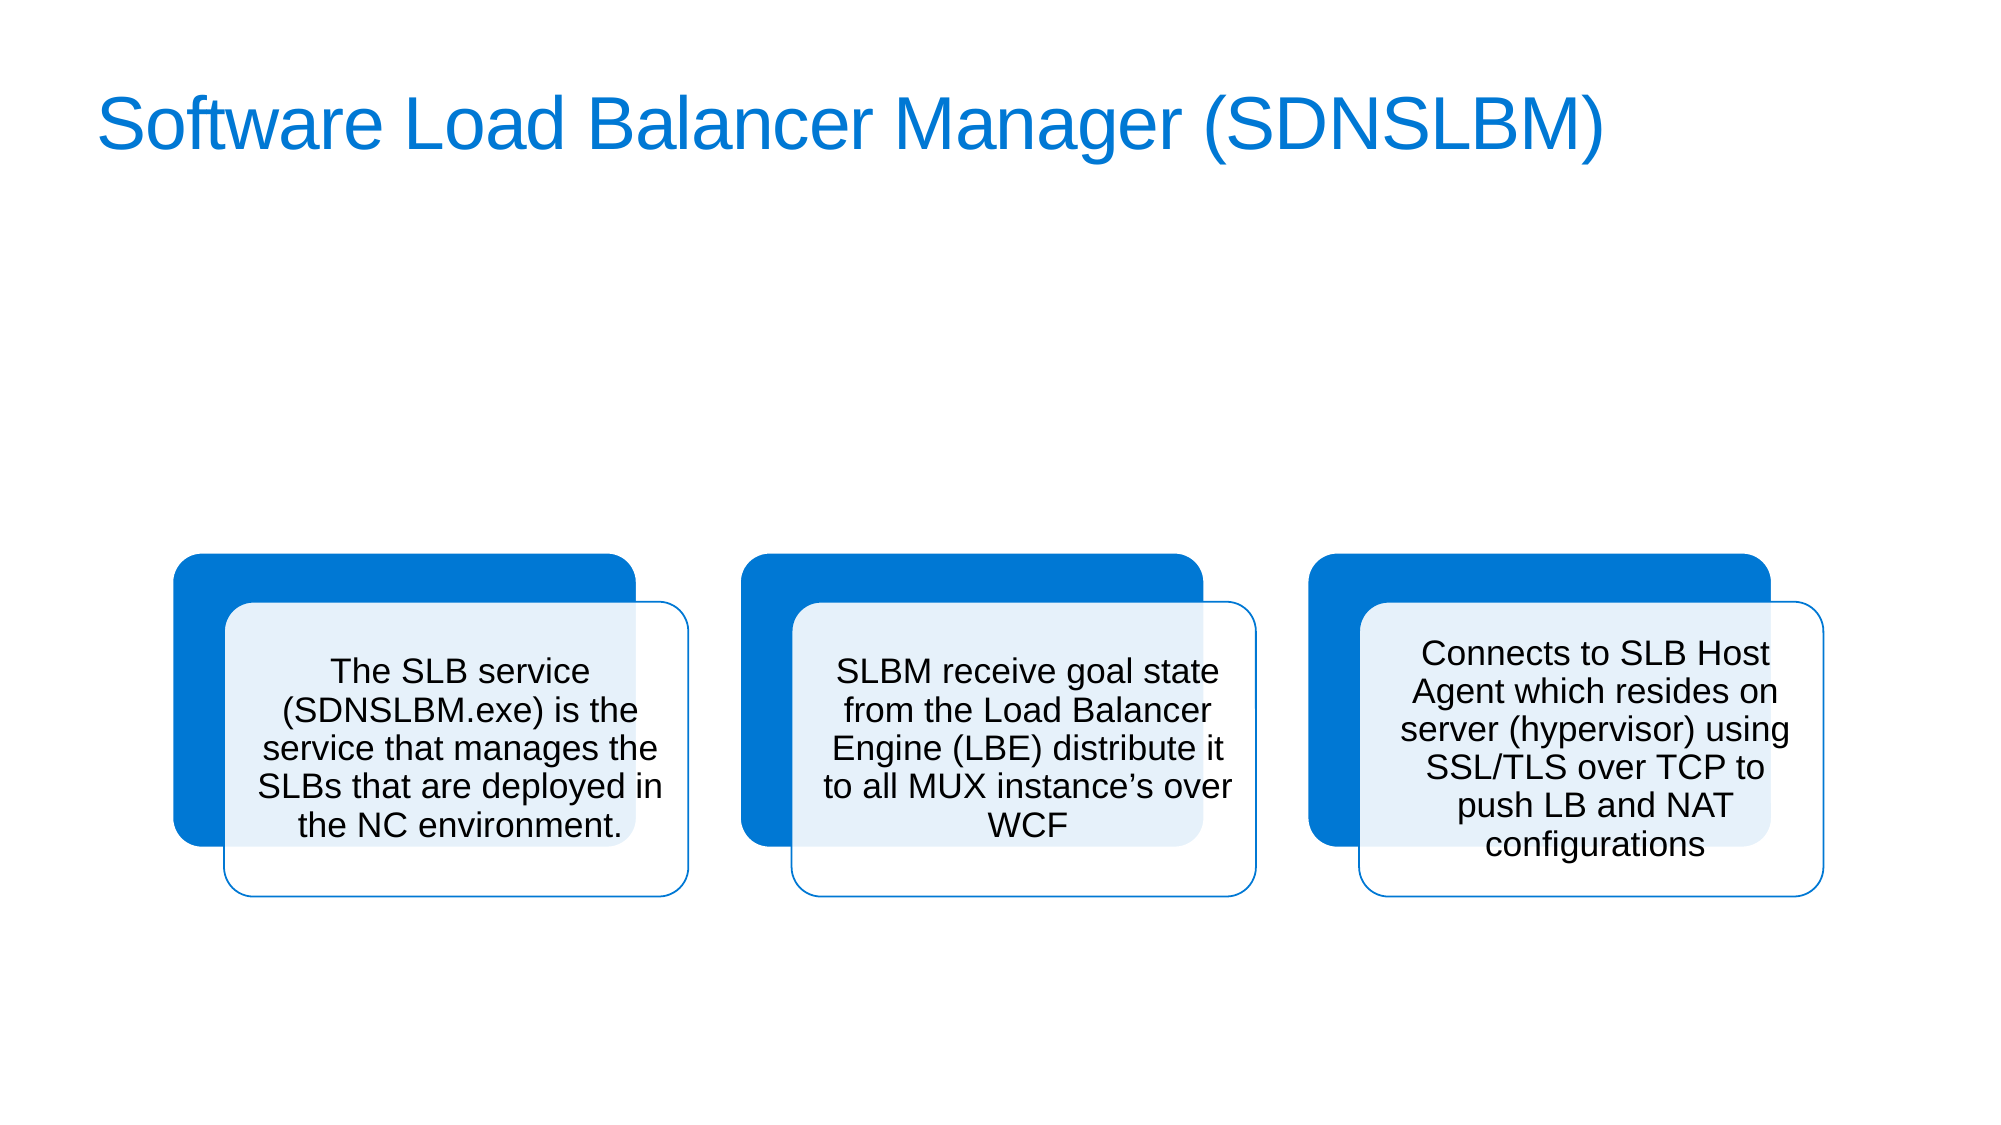

# Software Load Balancer Manager (SDNSLBM)
The SLB service (SDNSLBM.exe) is the service that manages the SLBs that are deployed in the NC environment.
SLBM receive goal state from the Load Balancer Engine (LBE) distribute it to all MUX instance’s over WCF
Connects to SLB Host Agent which resides on server (hypervisor) using SSL/TLS over TCP to push LB and NAT configurations